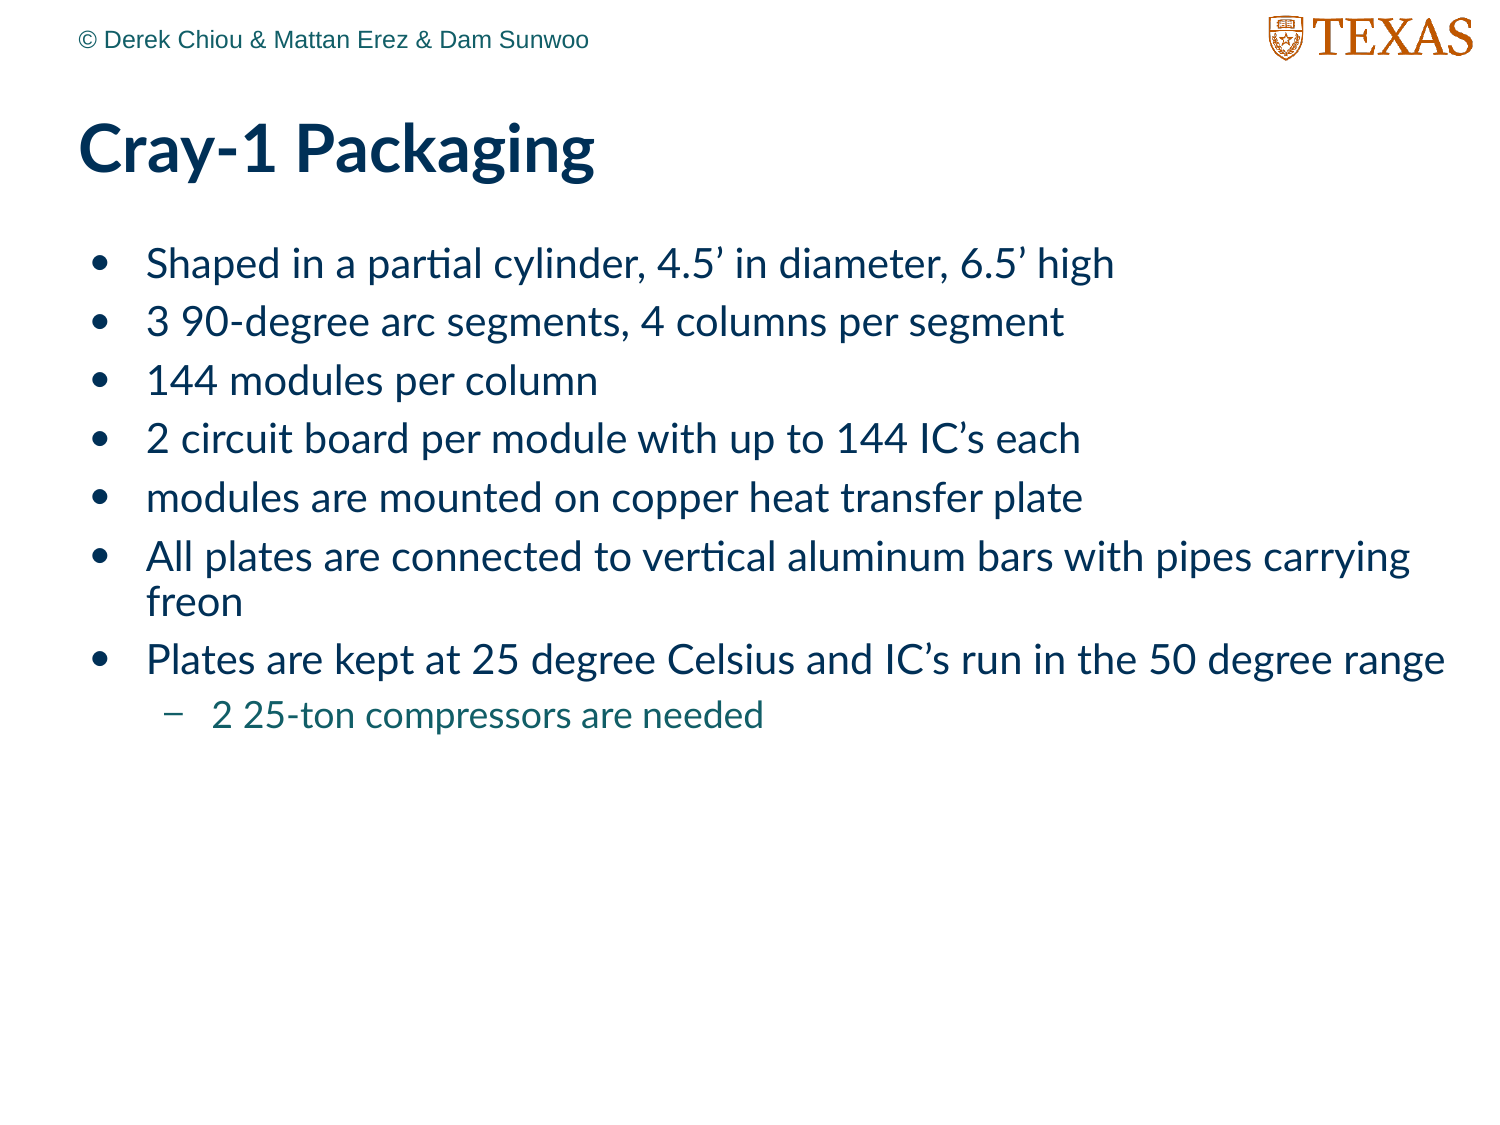

© Derek Chiou & Mattan Erez & Dam Sunwoo
# Cray-1 Packaging
Shaped in a partial cylinder, 4.5’ in diameter, 6.5’ high
3 90-degree arc segments, 4 columns per segment
144 modules per column
2 circuit board per module with up to 144 IC’s each
modules are mounted on copper heat transfer plate
All plates are connected to vertical aluminum bars with pipes carrying freon
Plates are kept at 25 degree Celsius and IC’s run in the 50 degree range
2 25-ton compressors are needed